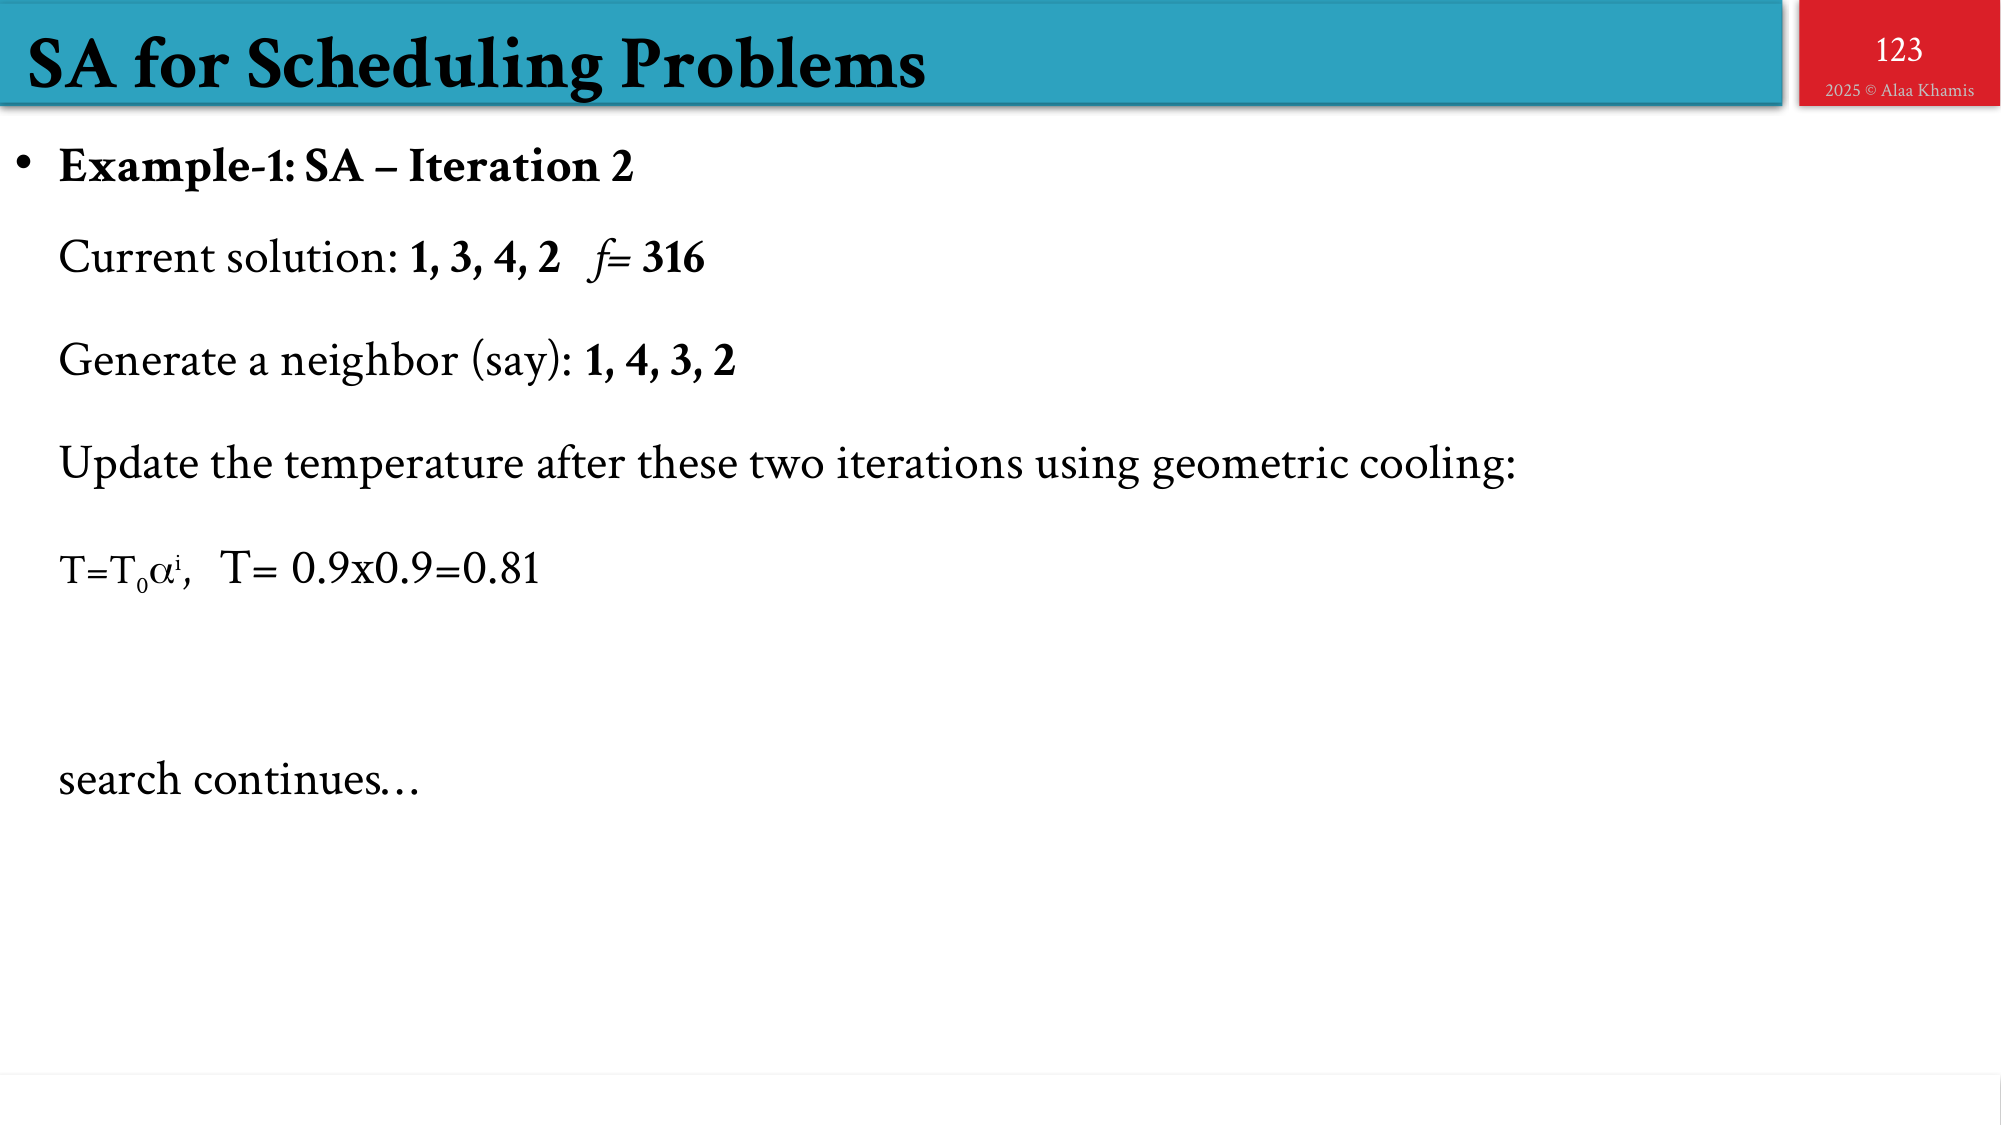

SA for Scheduling Problems
Example-1: SA – Iteration 2
Current solution: 1, 3, 4, 2   f= 316
Generate a neighbor (say): 1, 4, 3, 2
Update the temperature after these two iterations using geometric cooling:
T=T0αi,   T= 0.9x0.9=0.81

search continues…